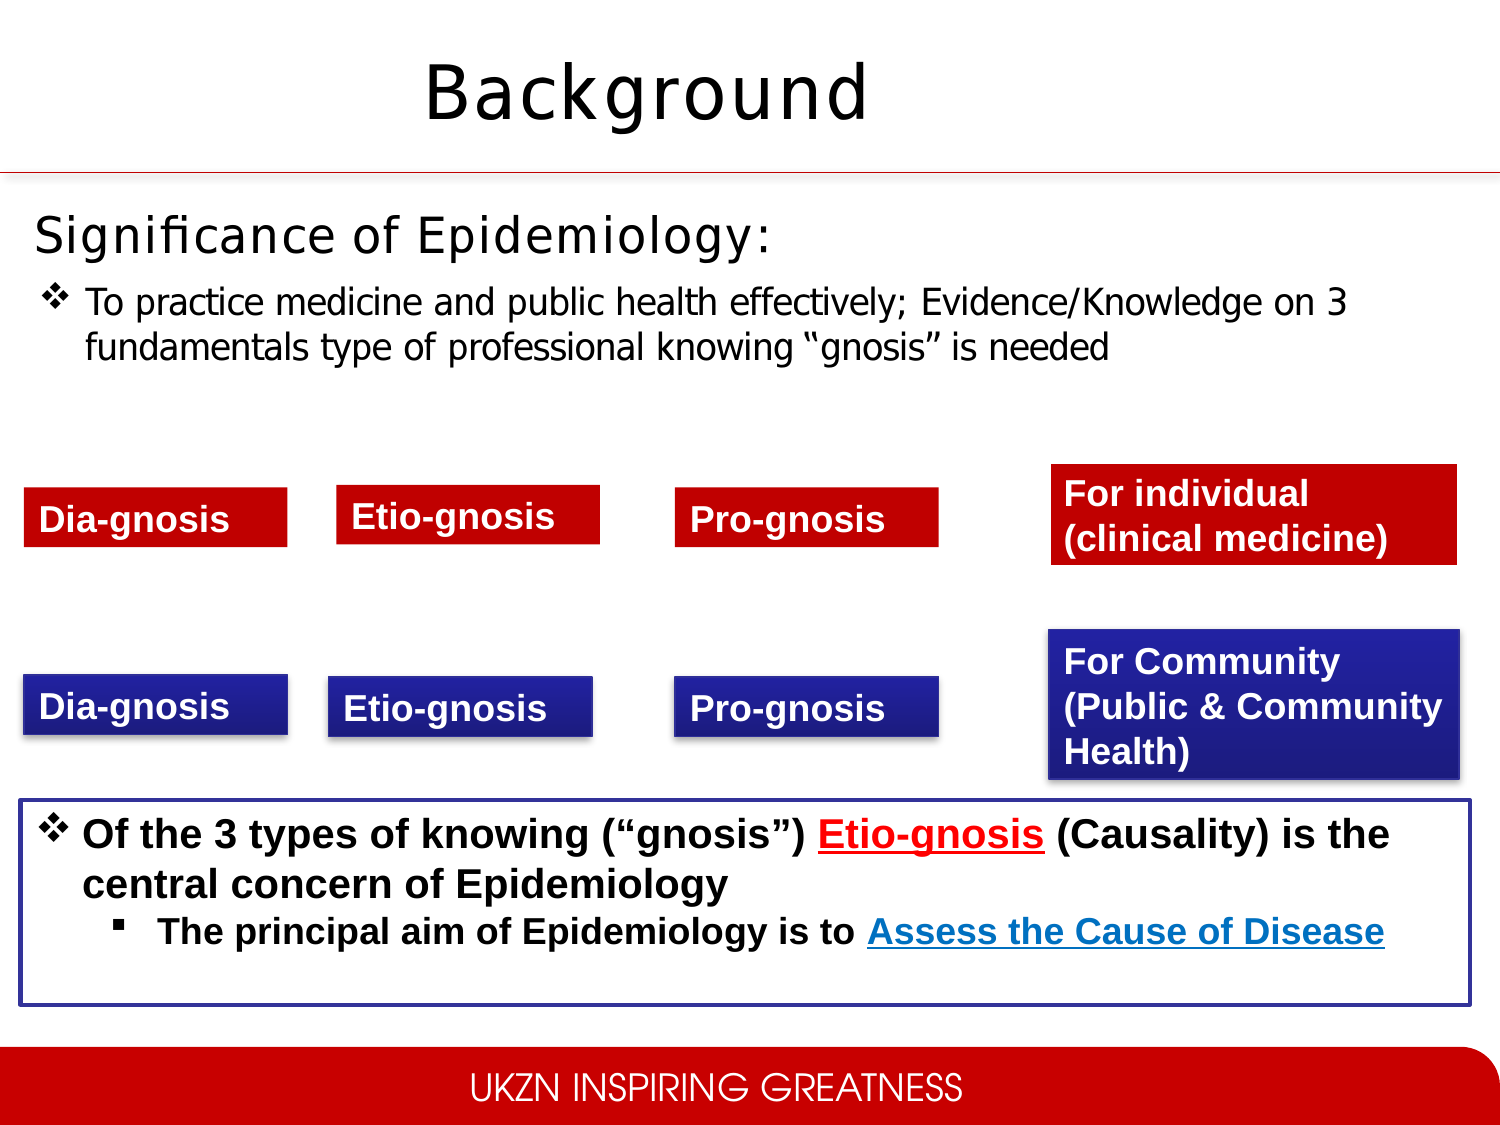

# Background
Significance of Epidemiology:
To practice medicine and public health effectively; Evidence/Knowledge on 3 fundamentals type of professional knowing “gnosis” is needed
For individual (clinical medicine)
Etio-gnosis
Dia-gnosis
Pro-gnosis
For Community (Public & Community Health)
Dia-gnosis
Etio-gnosis
Pro-gnosis
Of the 3 types of knowing (“gnosis”) Etio-gnosis (Causality) is the central concern of Epidemiology
The principal aim of Epidemiology is to Assess the Cause of Disease